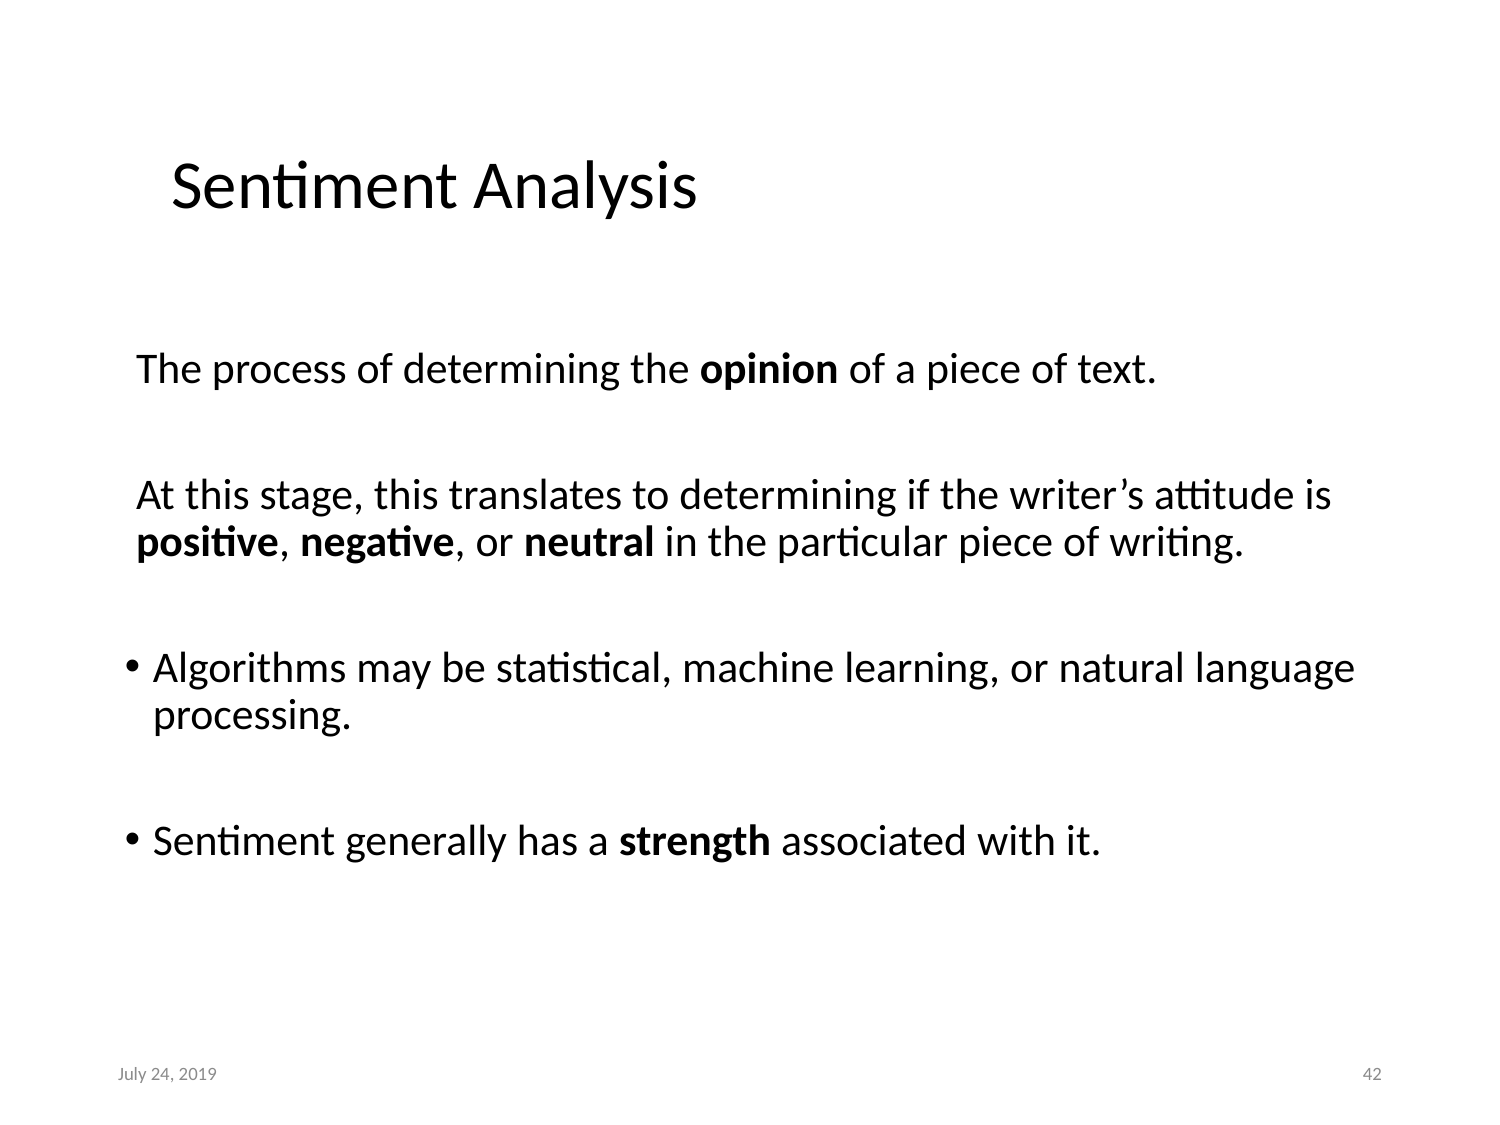

# Sentiment Analysis
The process of determining the opinion of a piece of text.

At this stage, this translates to determining if the writer’s attitude is positive, negative, or neutral in the particular piece of writing.

Algorithms may be statistical, machine learning, or natural language processing.

Sentiment generally has a strength associated with it.
July 24, 2019
42